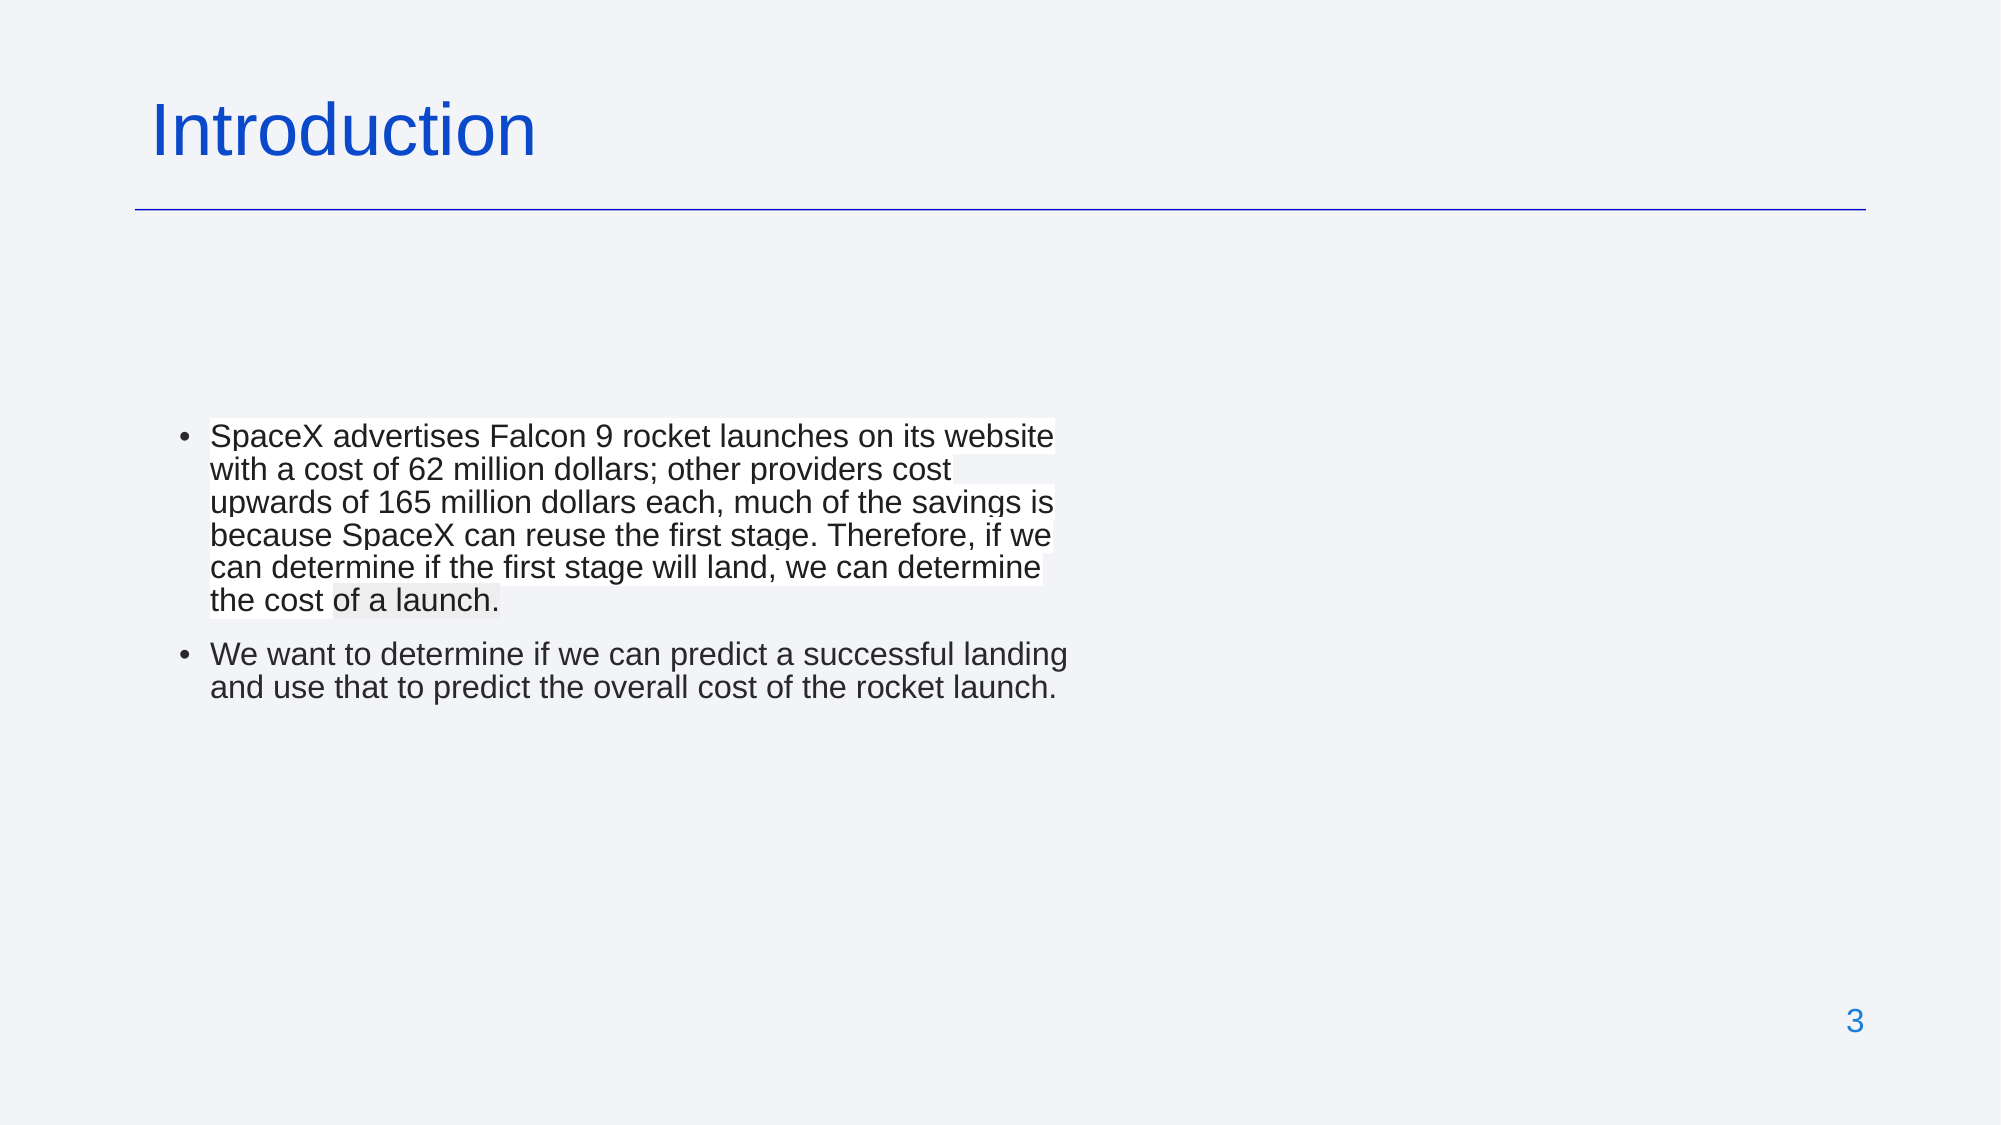

Introduction
SpaceX advertises Falcon 9 rocket launches on its website with a cost of 62 million dollars; other providers cost upwards of 165 million dollars each, much of the savings is because SpaceX can reuse the first stage. Therefore, if we can determine if the first stage will land, we can determine the cost of a launch.
We want to determine if we can predict a successful landing and use that to predict the overall cost of the rocket launch.
3